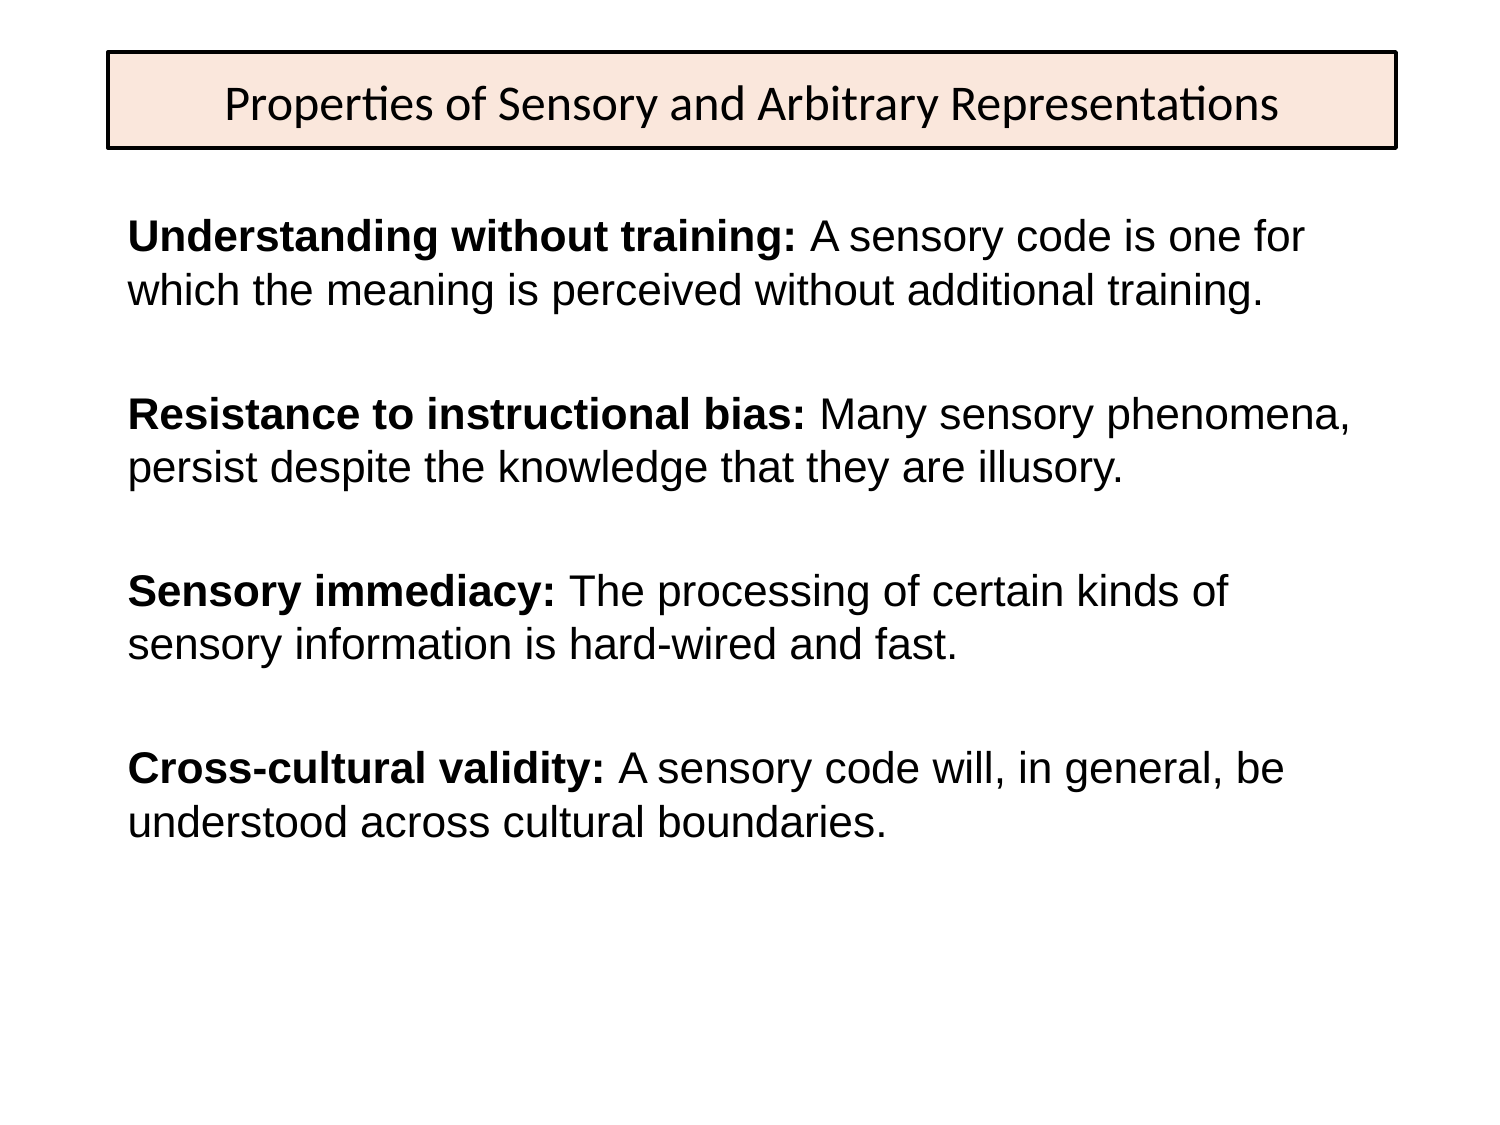

# Properties of Sensory and Arbitrary Representations
Understanding without training: A sensory code is one for which the meaning is perceived without additional training.

Resistance to instructional bias: Many sensory phenomena, persist despite the knowledge that they are illusory.

Sensory immediacy: The processing of certain kinds of sensory information is hard-wired and fast.

Cross-cultural validity: A sensory code will, in general, be understood across cultural boundaries.